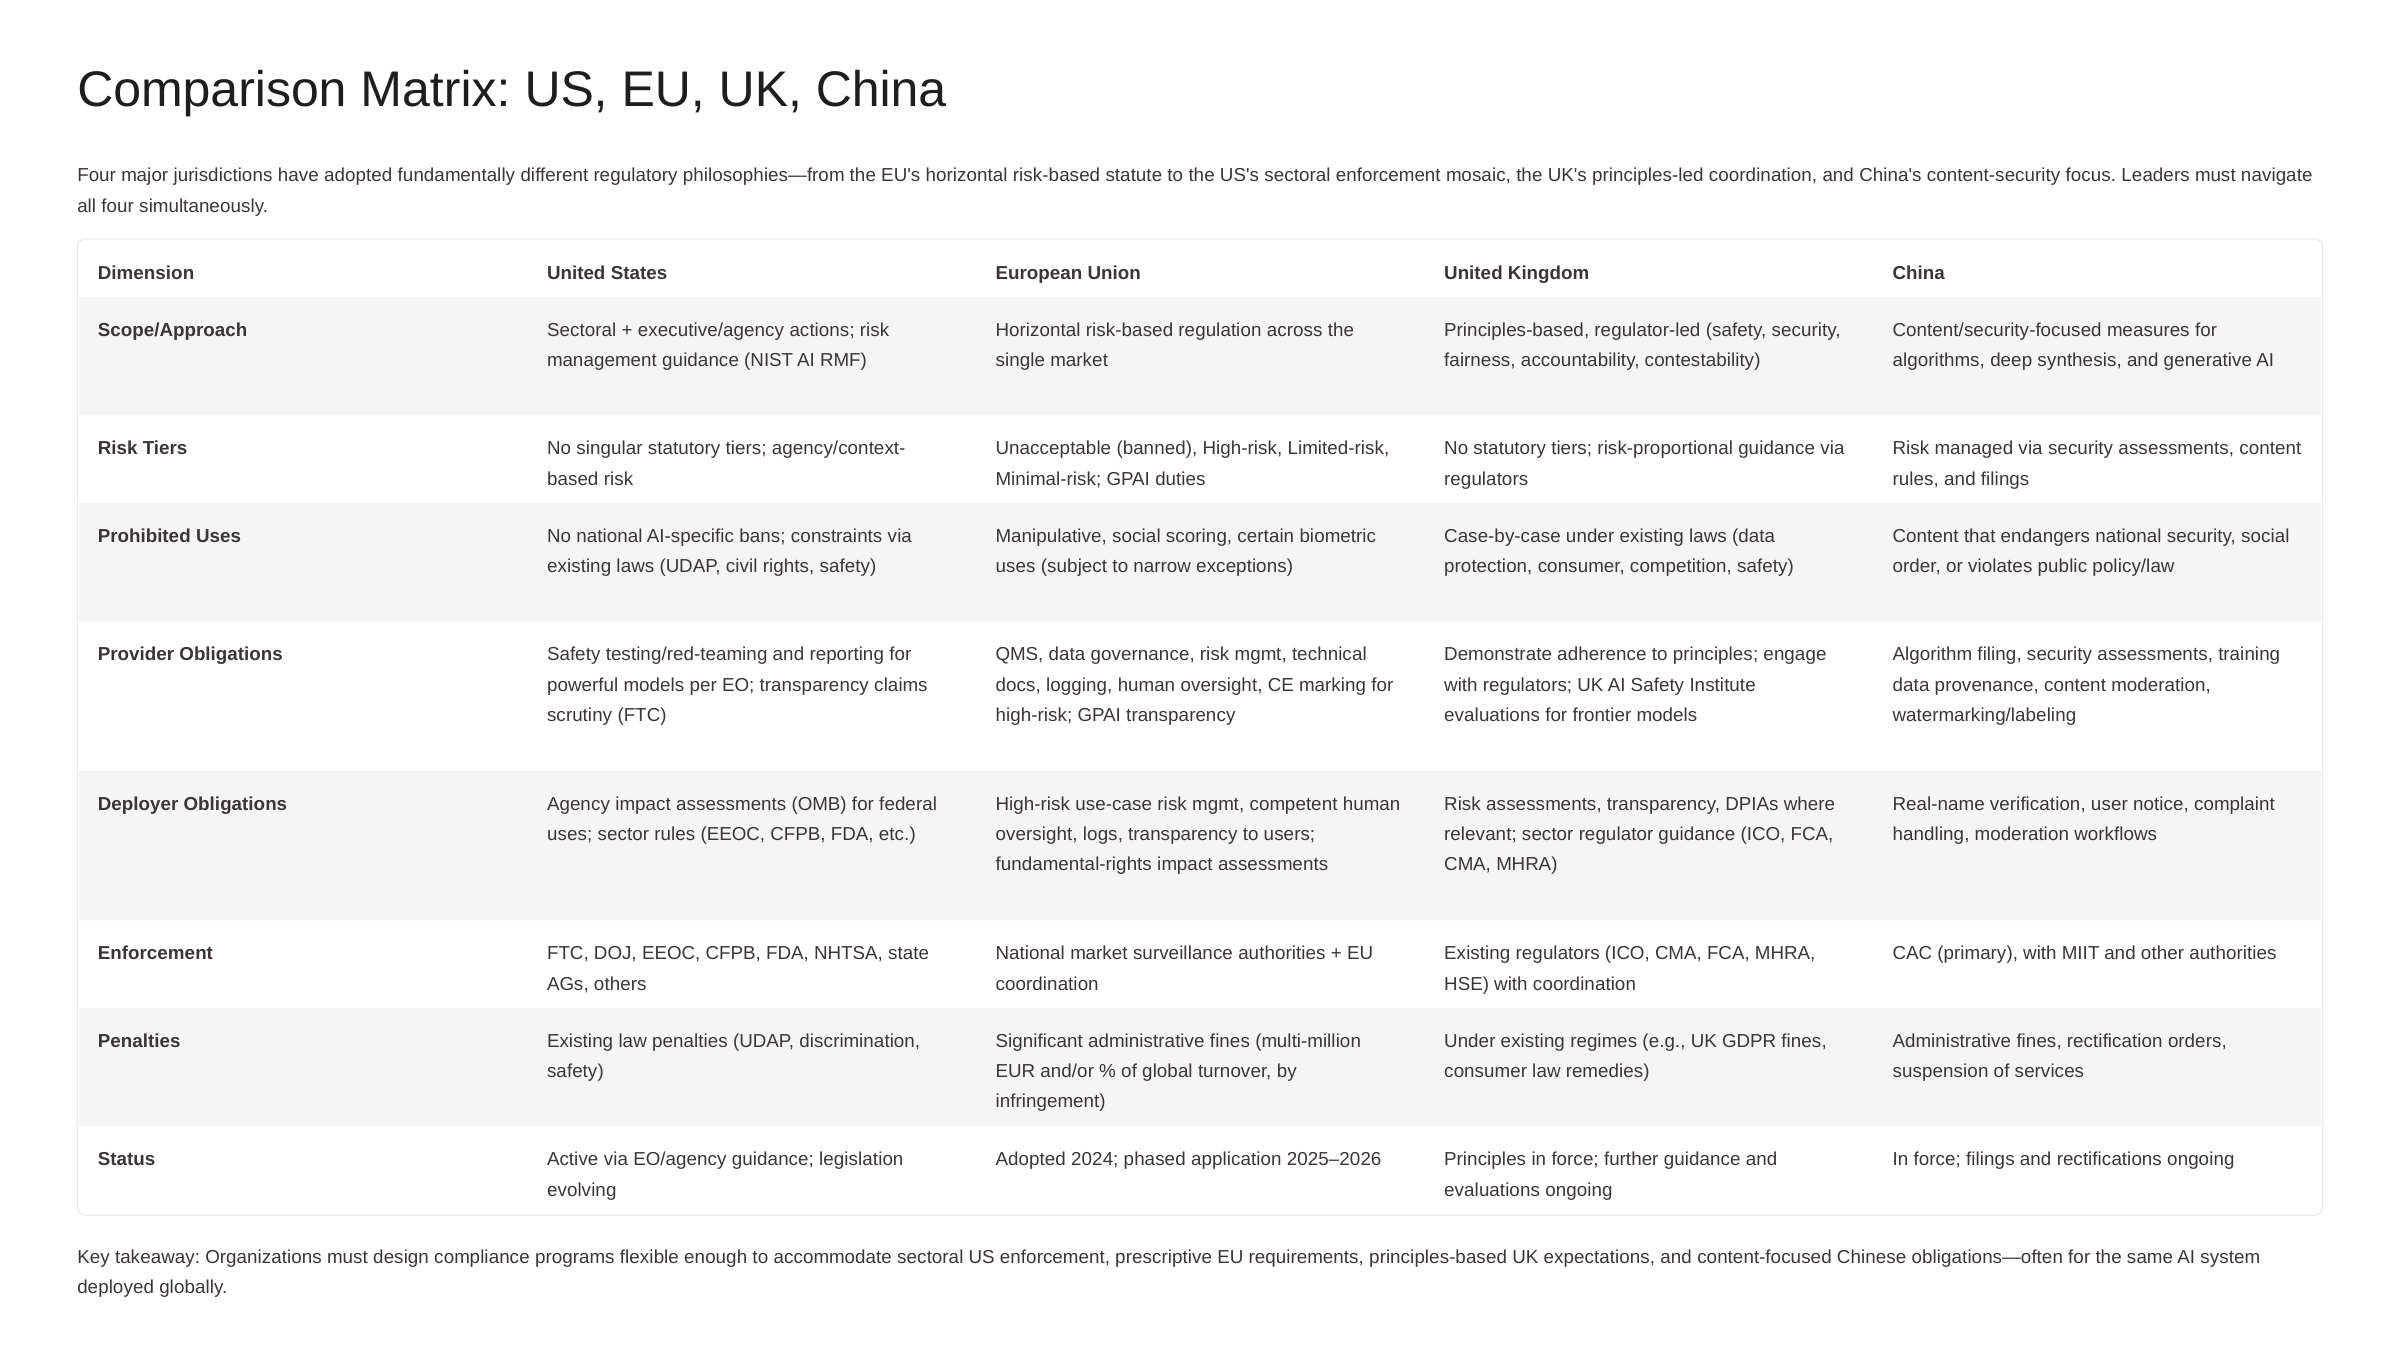

Comparison Matrix: US, EU, UK, China
Four major jurisdictions have adopted fundamentally different regulatory philosophies—from the EU's horizontal risk-based statute to the US's sectoral enforcement mosaic, the UK's principles-led coordination, and China's content-security focus. Leaders must navigate all four simultaneously.

Dimension
United States
European Union
United Kingdom
China

Scope/Approach
Sectoral + executive/agency actions; risk management guidance (NIST AI RMF)
Horizontal risk-based regulation across the single market
Principles-based, regulator-led (safety, security, fairness, accountability, contestability)
Content/security-focused measures for algorithms, deep synthesis, and generative AI

Risk Tiers
No singular statutory tiers; agency/context-based risk
Unacceptable (banned), High-risk, Limited-risk, Minimal-risk; GPAI duties
No statutory tiers; risk-proportional guidance via regulators
Risk managed via security assessments, content rules, and filings

Prohibited Uses
No national AI-specific bans; constraints via existing laws (UDAP, civil rights, safety)
Manipulative, social scoring, certain biometric uses (subject to narrow exceptions)
Case-by-case under existing laws (data protection, consumer, competition, safety)
Content that endangers national security, social order, or violates public policy/law

Provider Obligations
Safety testing/red-teaming and reporting for powerful models per EO; transparency claims scrutiny (FTC)
QMS, data governance, risk mgmt, technical docs, logging, human oversight, CE marking for high-risk; GPAI transparency
Demonstrate adherence to principles; engage with regulators; UK AI Safety Institute evaluations for frontier models
Algorithm filing, security assessments, training data provenance, content moderation, watermarking/labeling

Deployer Obligations
Agency impact assessments (OMB) for federal uses; sector rules (EEOC, CFPB, FDA, etc.)
High-risk use-case risk mgmt, competent human oversight, logs, transparency to users; fundamental-rights impact assessments
Risk assessments, transparency, DPIAs where relevant; sector regulator guidance (ICO, FCA, CMA, MHRA)
Real-name verification, user notice, complaint handling, moderation workflows

Enforcement
FTC, DOJ, EEOC, CFPB, FDA, NHTSA, state AGs, others
National market surveillance authorities + EU coordination
Existing regulators (ICO, CMA, FCA, MHRA, HSE) with coordination
CAC (primary), with MIIT and other authorities

Penalties
Existing law penalties (UDAP, discrimination, safety)
Significant administrative fines (multi-million EUR and/or % of global turnover, by infringement)
Under existing regimes (e.g., UK GDPR fines, consumer law remedies)
Administrative fines, rectification orders, suspension of services

Status
Active via EO/agency guidance; legislation evolving
Adopted 2024; phased application 2025–2026
Principles in force; further guidance and evaluations ongoing
In force; filings and rectifications ongoing
Key takeaway: Organizations must design compliance programs flexible enough to accommodate sectoral US enforcement, prescriptive EU requirements, principles-based UK expectations, and content-focused Chinese obligations—often for the same AI system deployed globally.